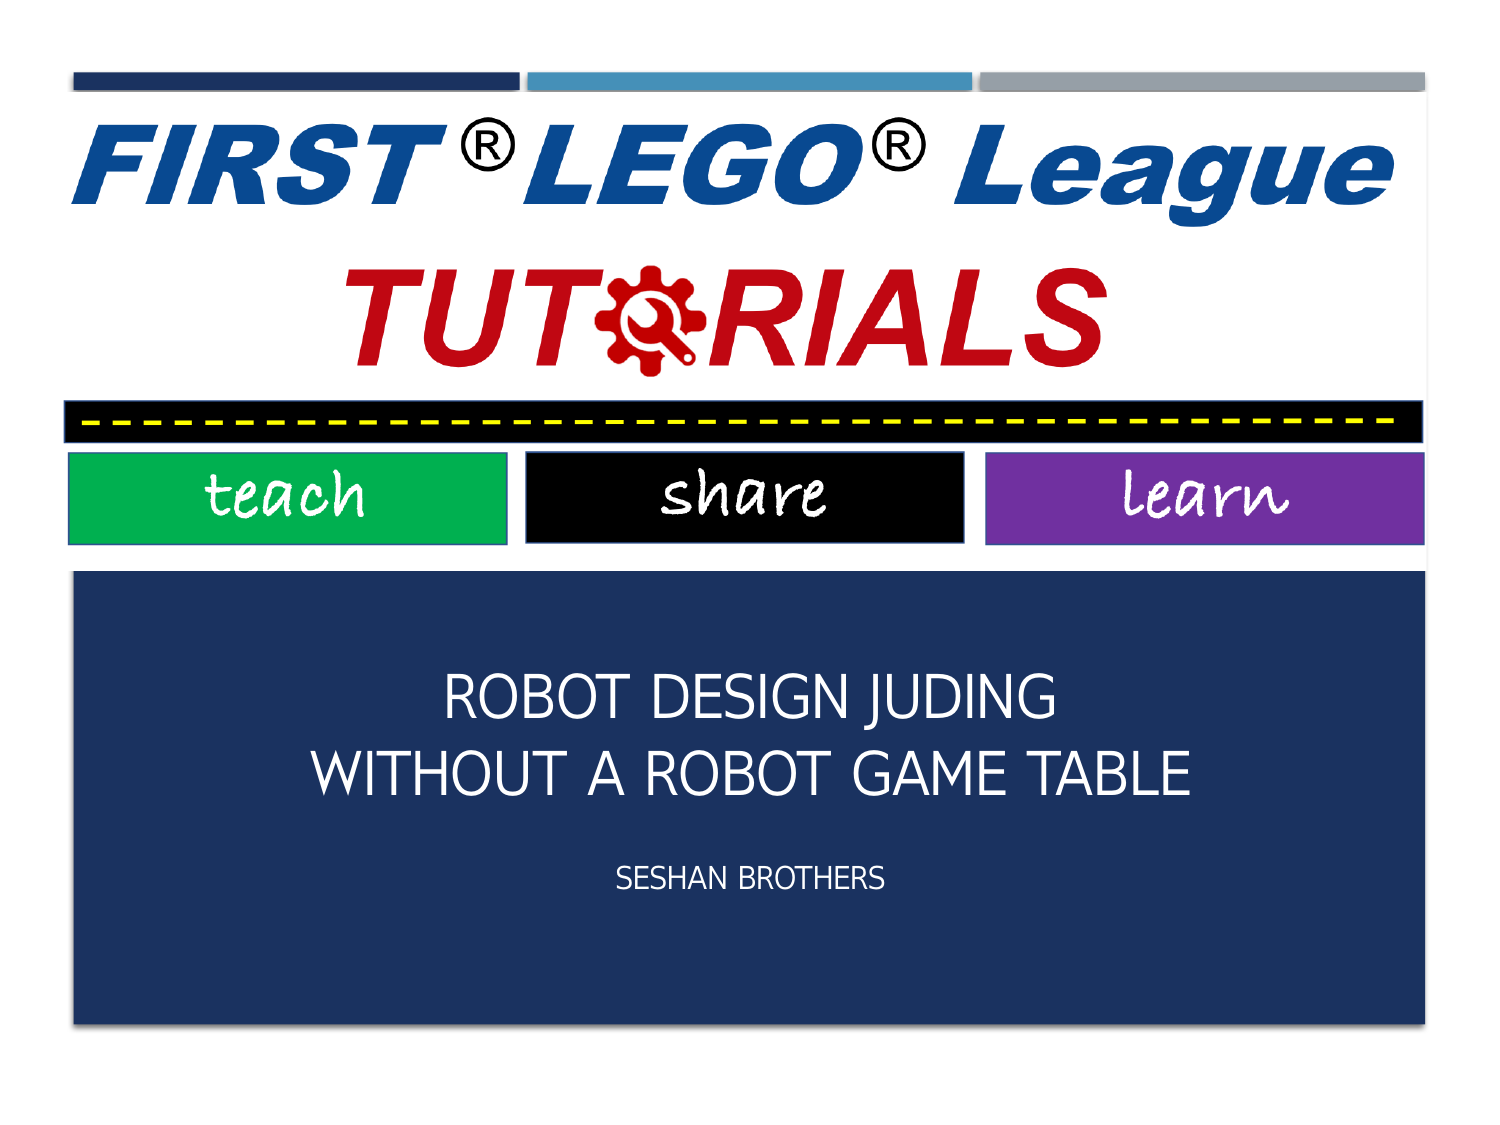

# ROBOT DESIGN JUDING Without A ROBOT Game Table
Seshan brothers